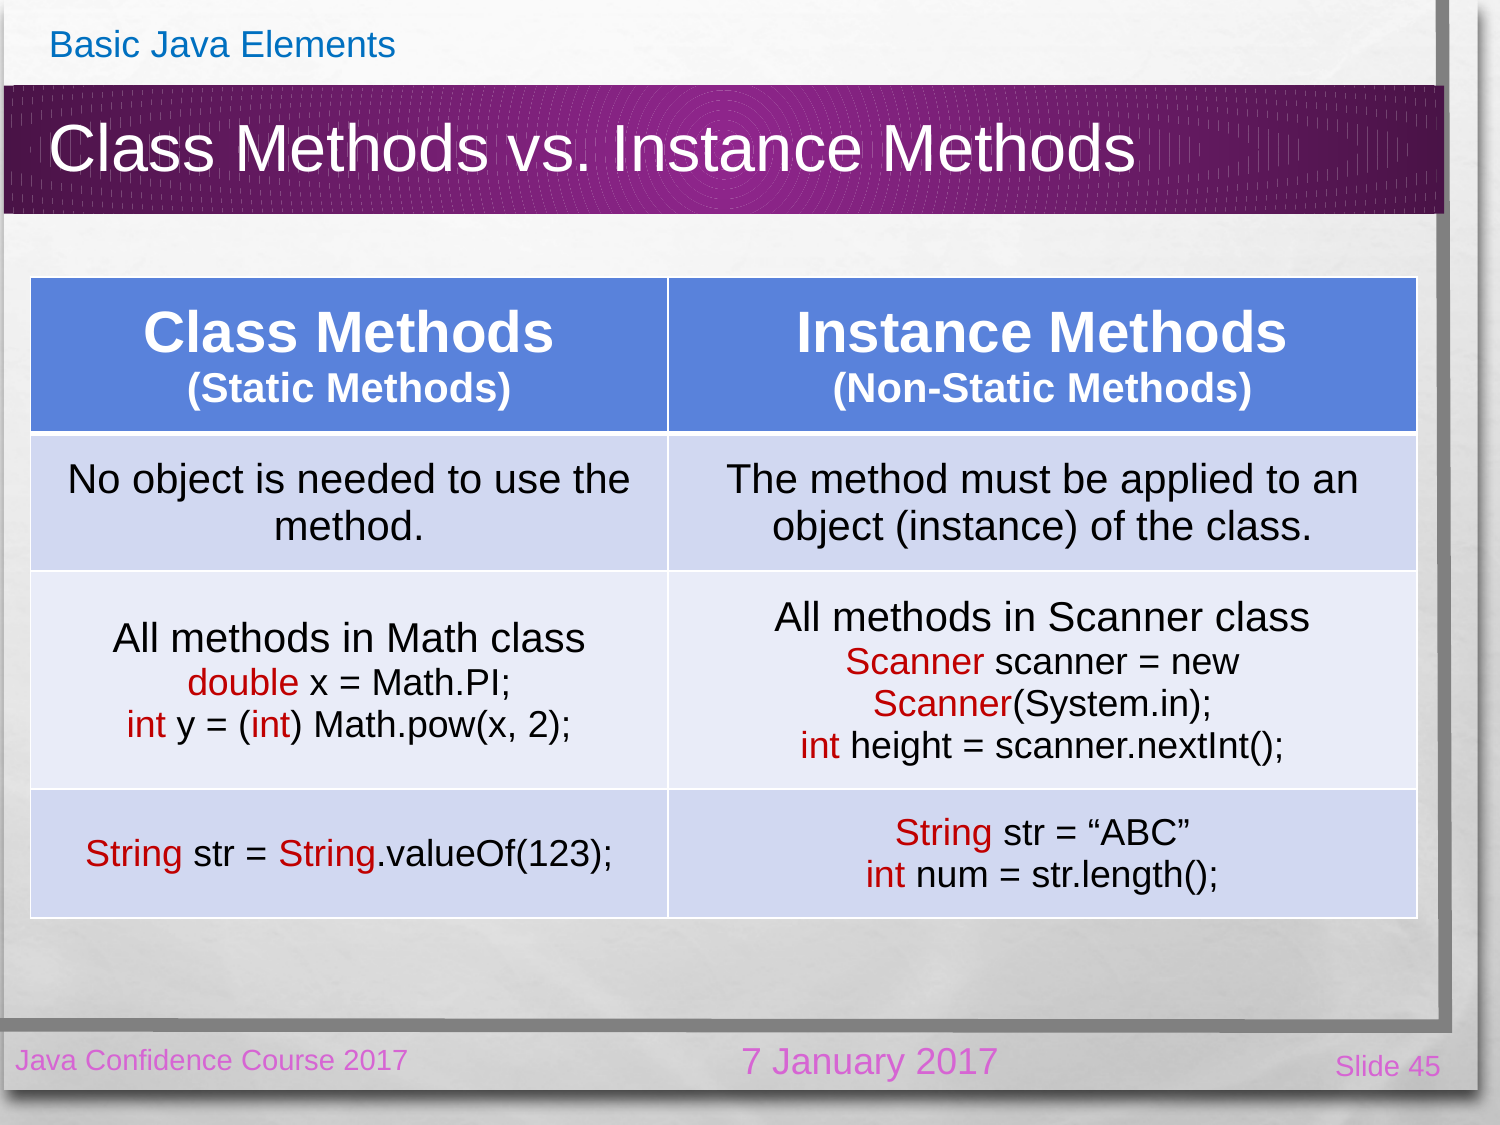

# Class Methods vs. Instance Methods
| Class Methods (Static Methods) | Instance Methods (Non-Static Methods) |
| --- | --- |
| No object is needed to use the method. | The method must be applied to an object (instance) of the class. |
| All methods in Math class double x = Math.PI; int y = (int) Math.pow(x, 2); | All methods in Scanner class Scanner scanner = new Scanner(System.in); int height = scanner.nextInt(); |
| String str = String.valueOf(123); | String str = “ABC” int num = str.length(); |
7 January 2017
Java Confidence Course 2017
Slide 45